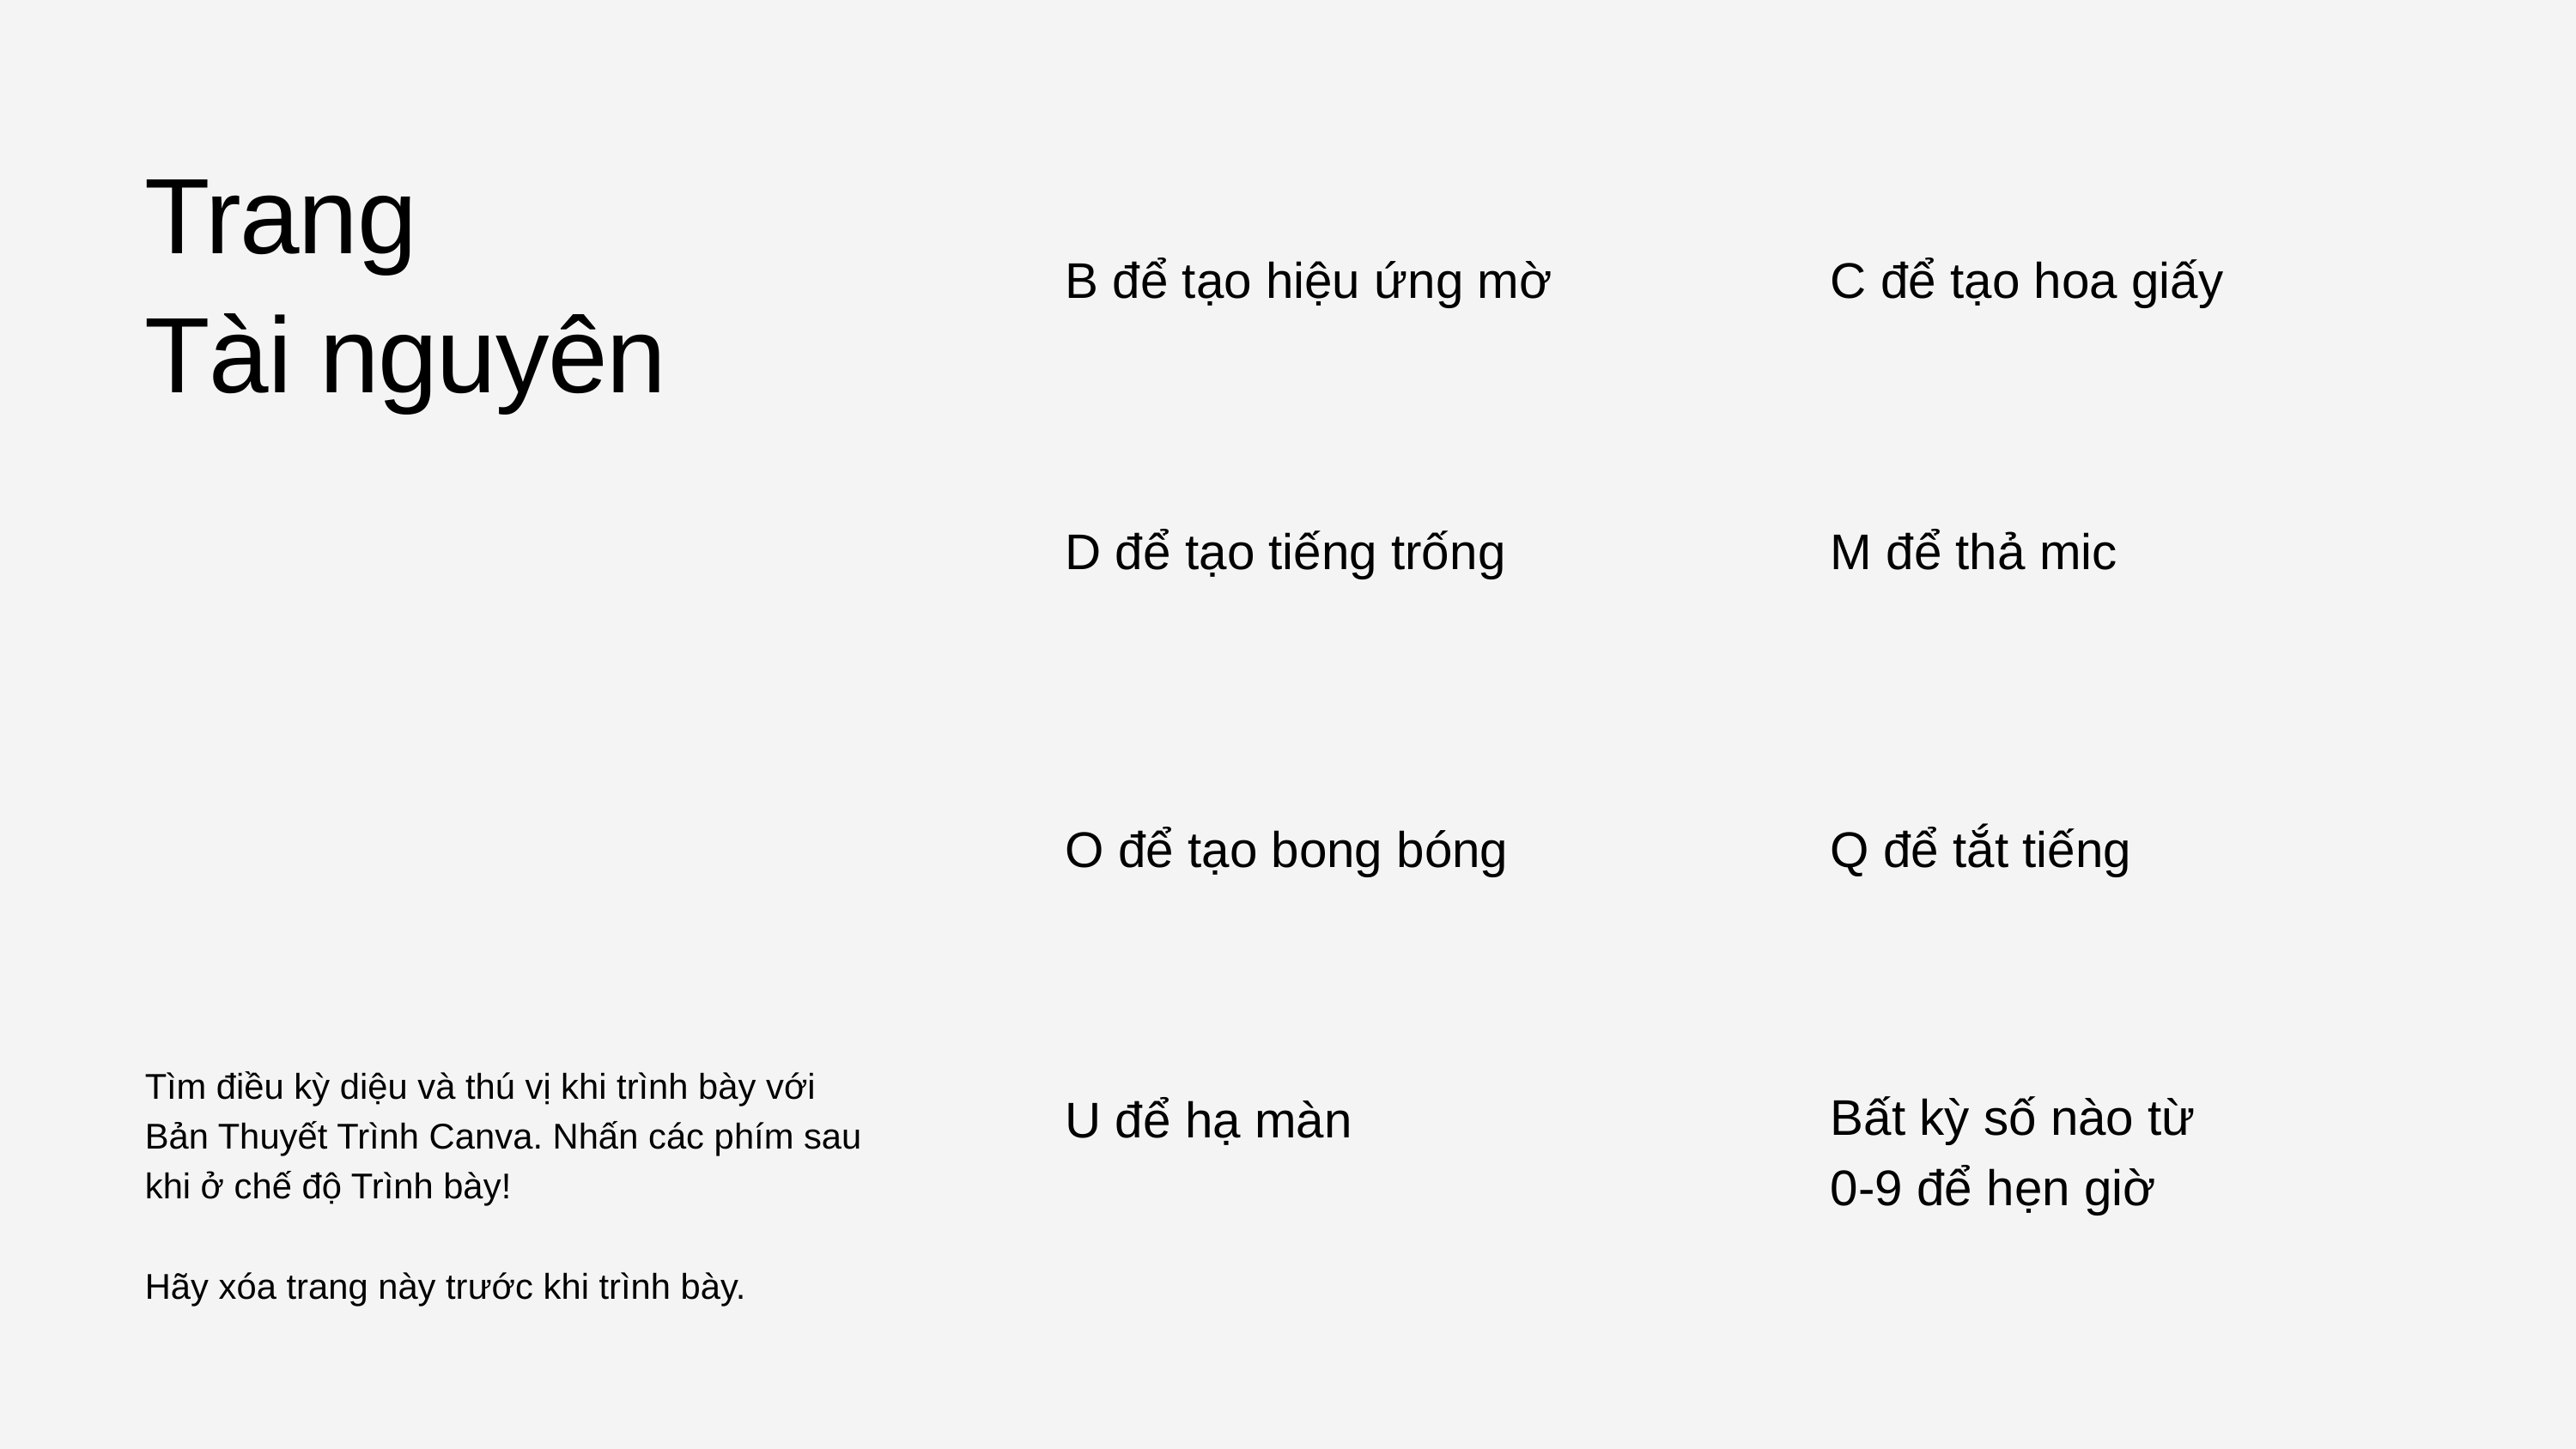

Trang
Tài nguyên
B để tạo hiệu ứng mờ
C để tạo hoa giấy
D để tạo tiếng trống
M để thả mic
O để tạo bong bóng
Q để tắt tiếng
Tìm điều kỳ diệu và thú vị khi trình bày với Bản Thuyết Trình Canva. Nhấn các phím sau khi ở chế độ Trình bày!

Hãy xóa trang này trước khi trình bày.
Bất kỳ số nào từ
0-9 để hẹn giờ
U để hạ màn